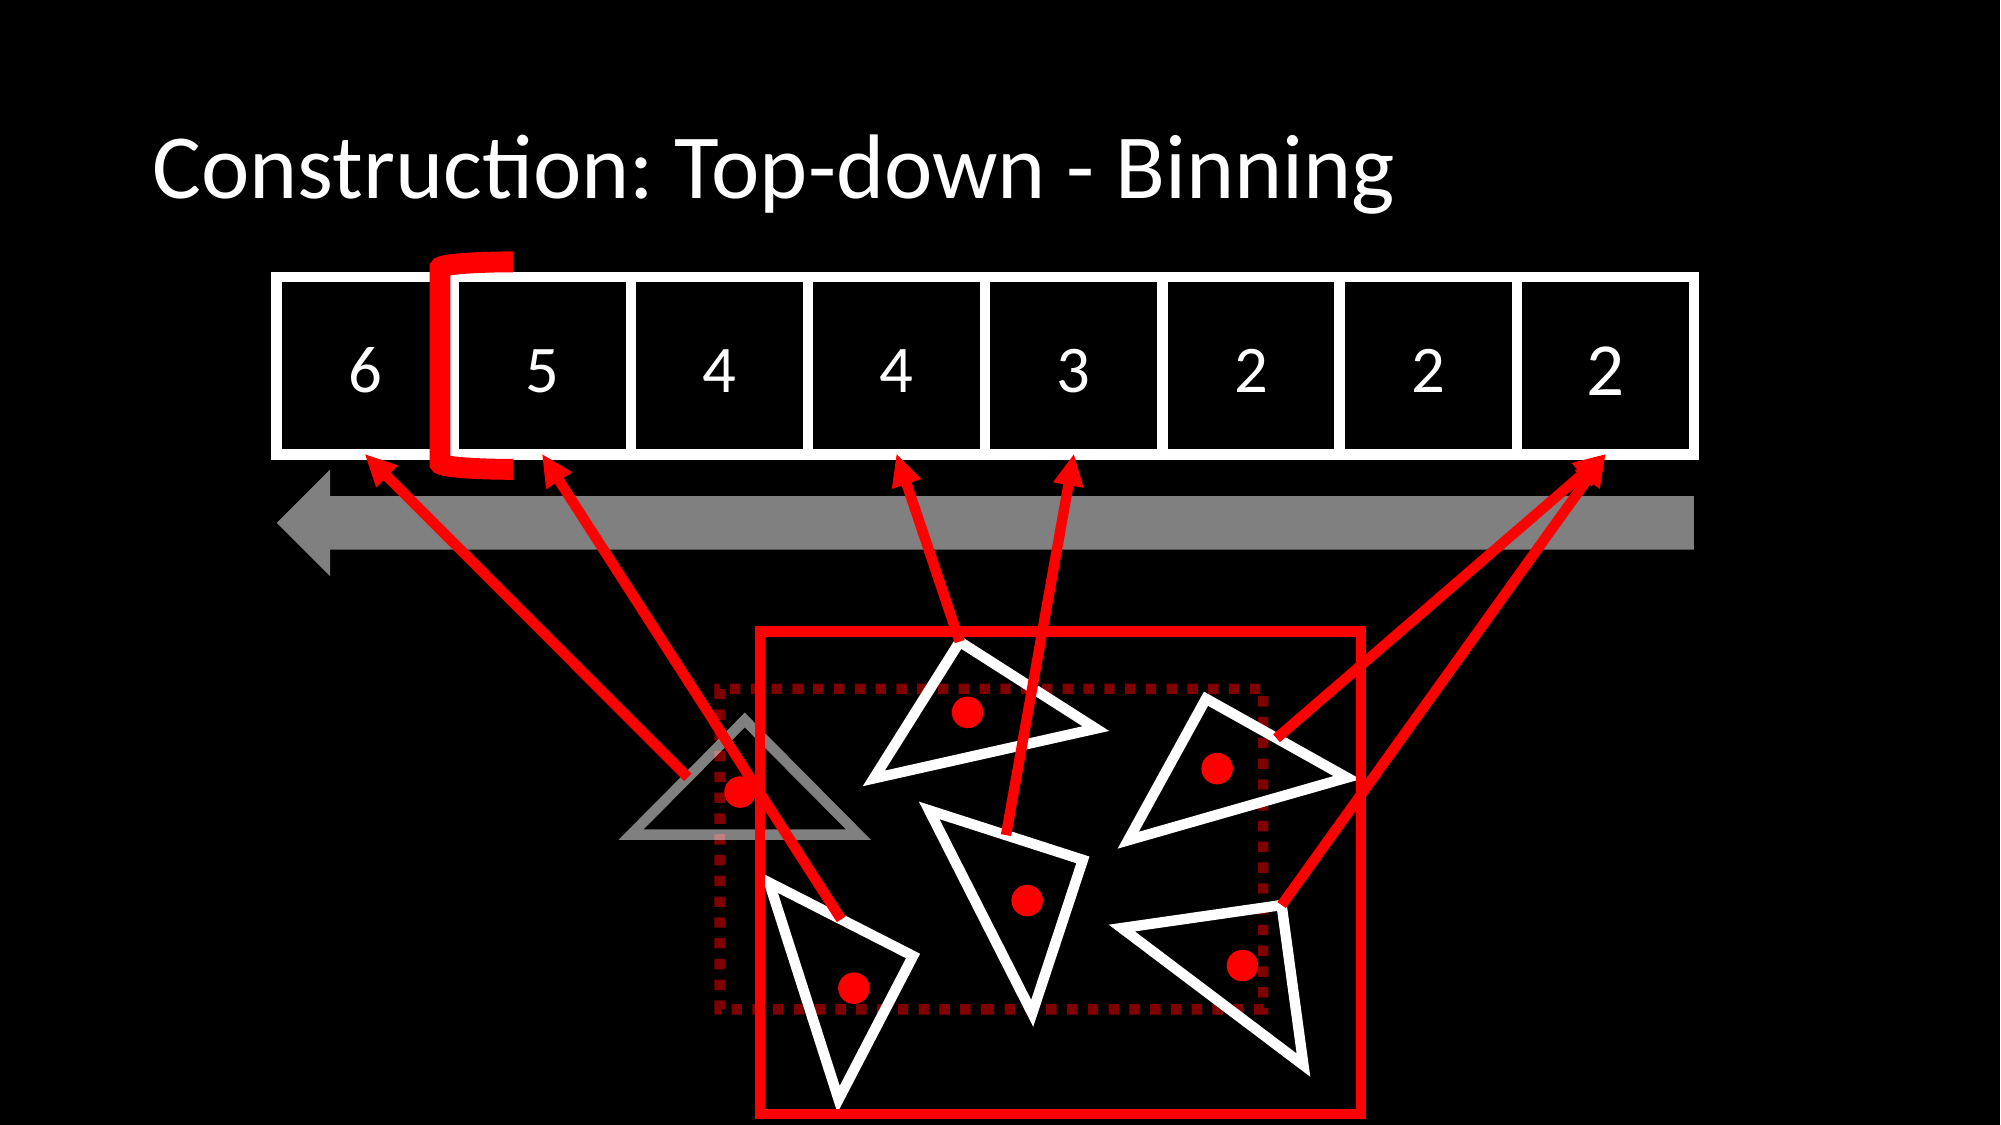

# Construction: Top-down - Binning

6
5
4
4
3
2
2
2